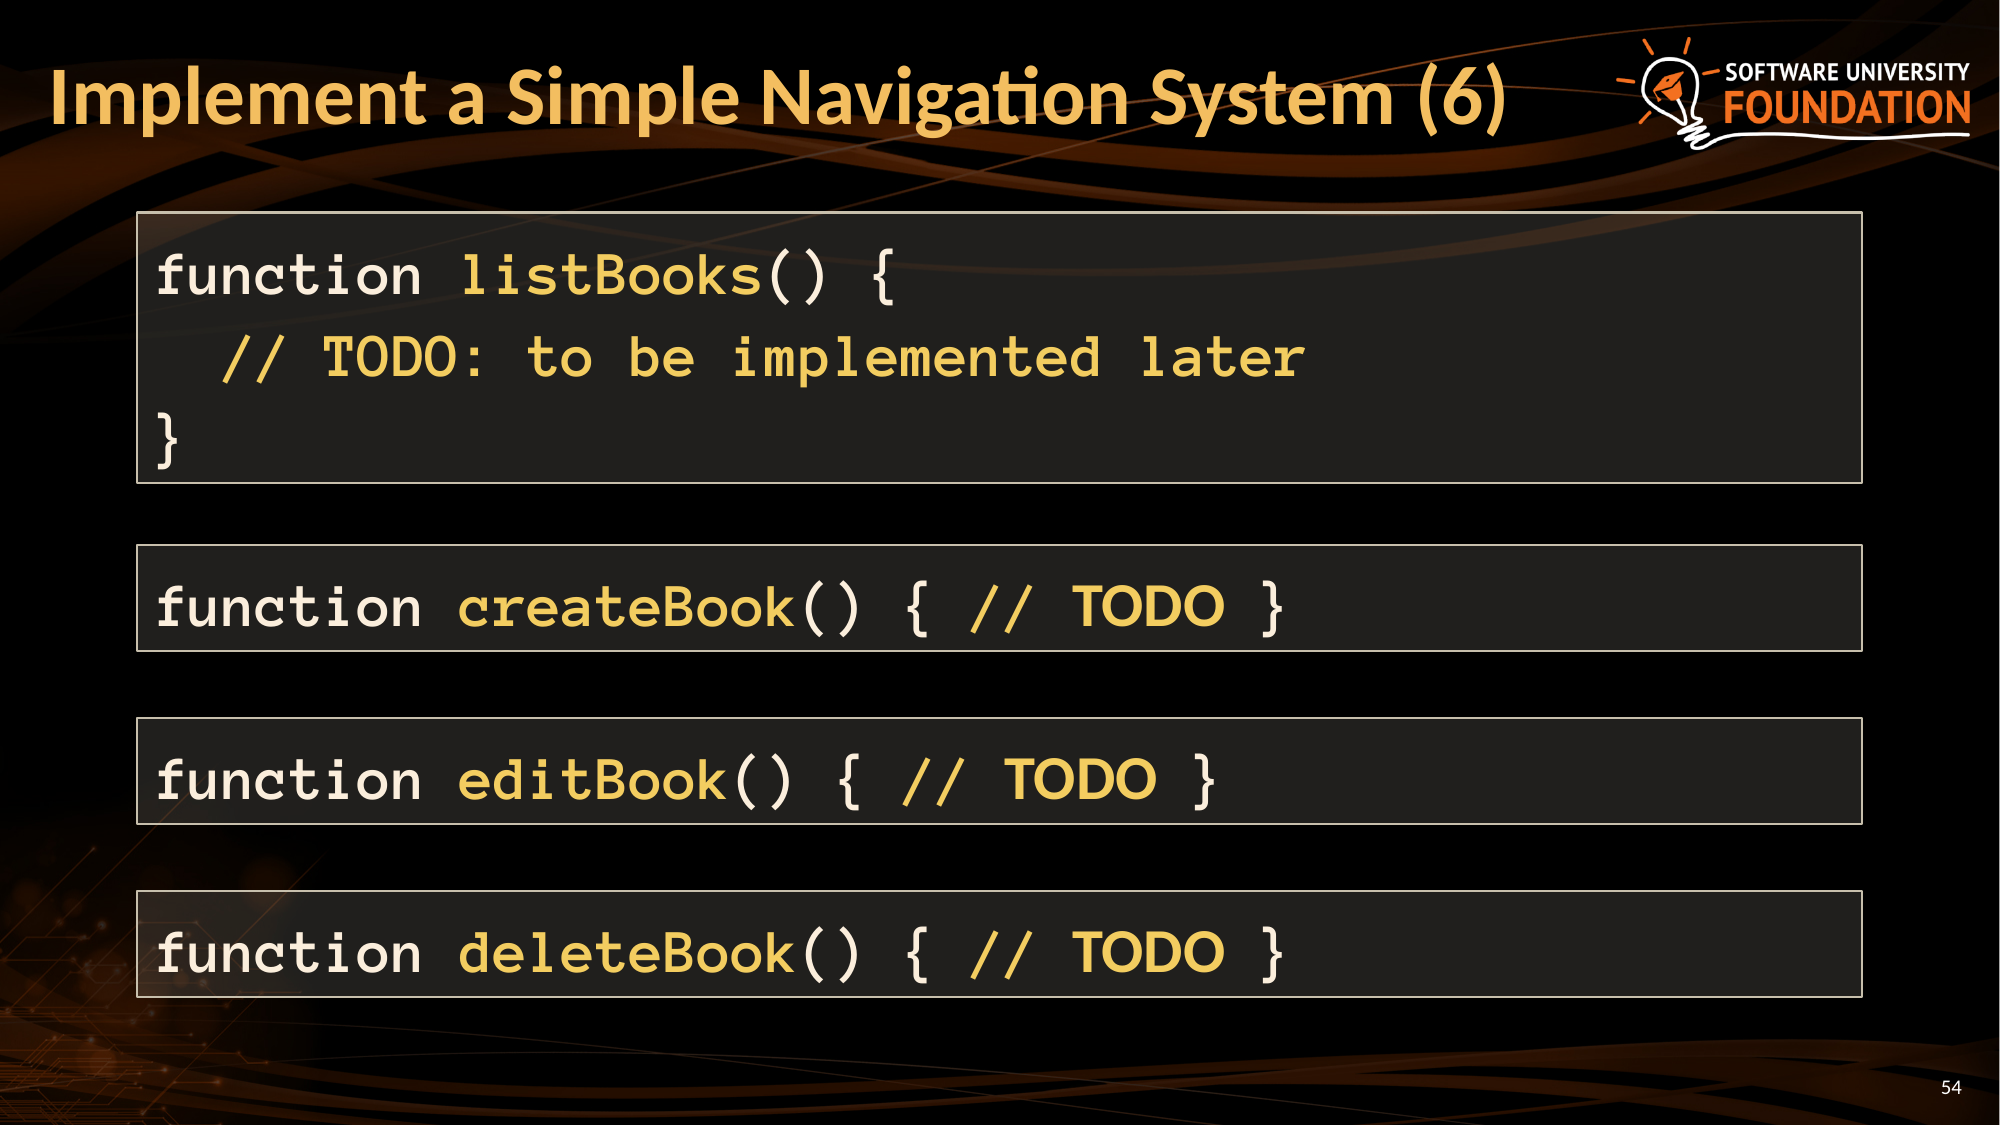

# Implement a Simple Navigation System (6)
function listBooks() {
  // TODO: to be implemented later
}
function createBook() { // TODO }
function editBook() { // TODO }
function deleteBook() { // TODO }
54